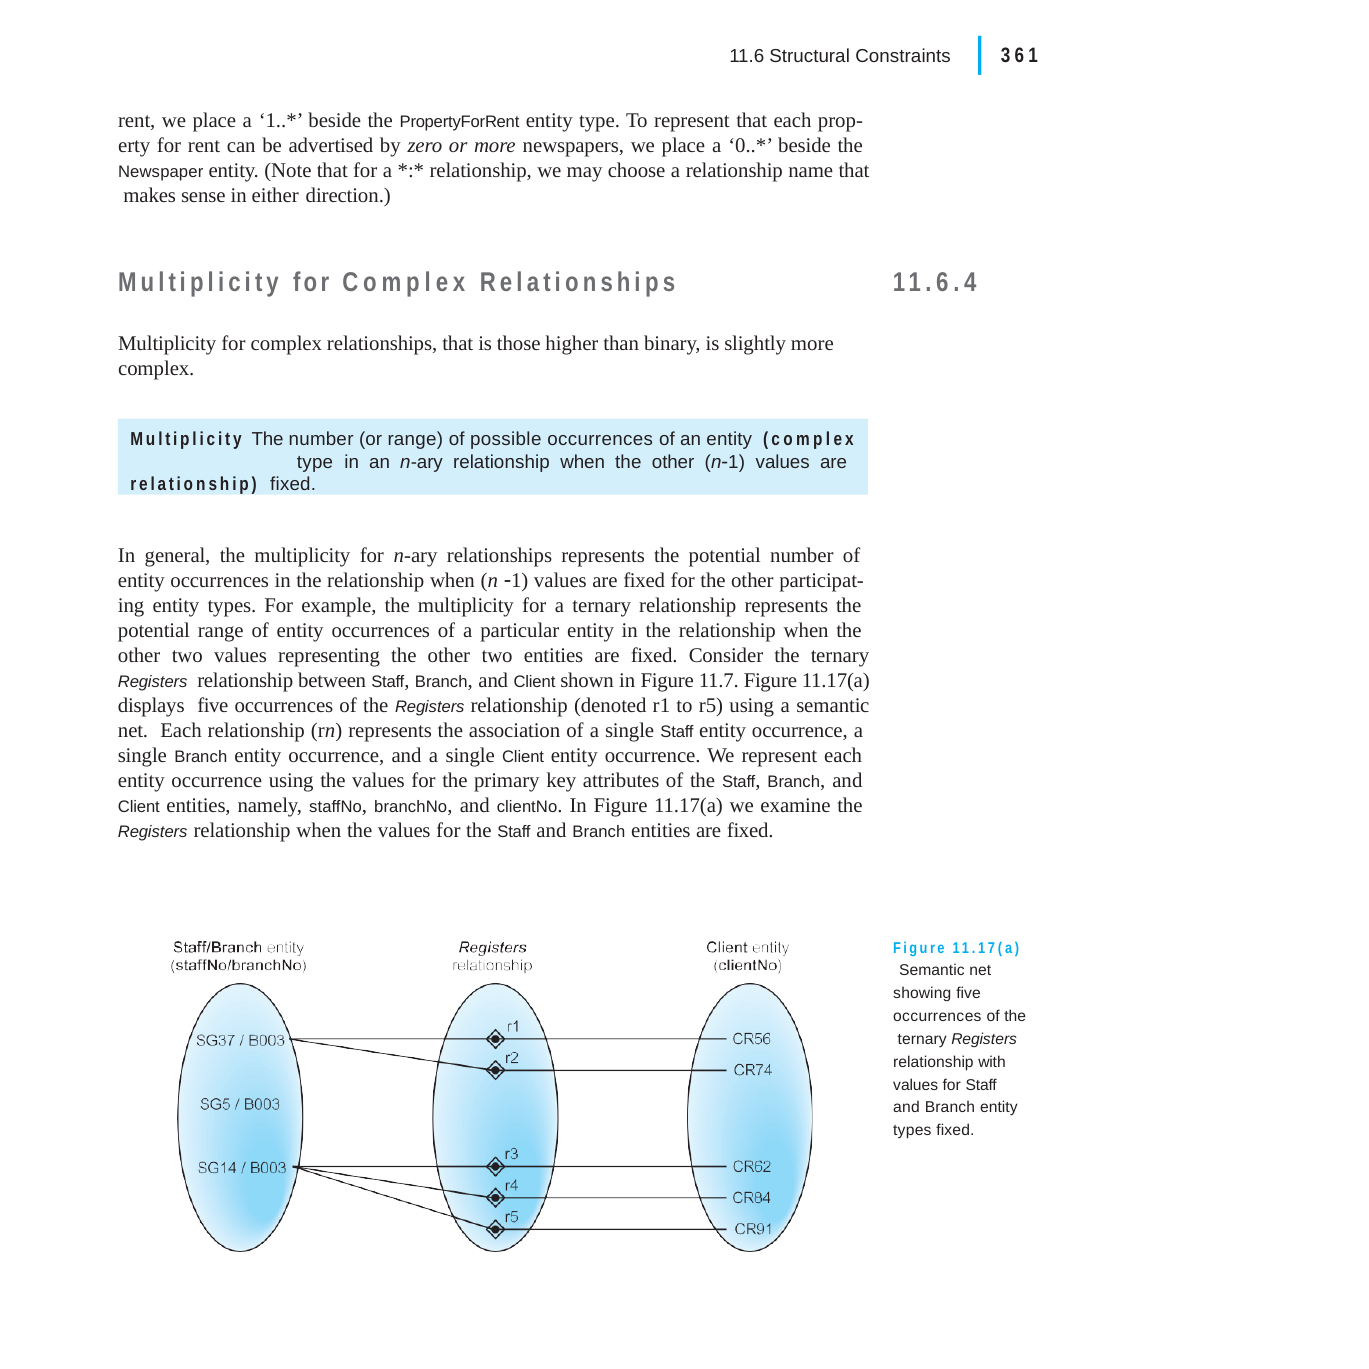

|
361
11.6 Structural Constraints
rent, we place a ‘1..*’ beside the PropertyForRent entity type. To represent that each prop-  erty for rent can be advertised by zero or more newspapers, we place a ‘0..*’ beside the  Newspaper entity. (Note that for a *:* relationship, we may choose a relationship name that  makes sense in either direction.)
Multiplicity for Complex Relationships
11.6.4
Multiplicity for complex relationships, that is those higher than binary, is slightly more  complex.
Multiplicity The number (or range) of possible occurrences of an entity  (complex	type in an n-ary relationship when the other (n−1) values are  relationship) fixed.
In general, the multiplicity for n-ary relationships represents the potential number of  entity occurrences in the relationship when (n −1) values are fixed for the other participat-  ing entity types. For example, the multiplicity for a ternary relationship represents the  potential range of entity occurrences of a particular entity in the relationship when the  other two values representing the other two entities are fixed. Consider the ternary Registers  relationship between Staff, Branch, and Client shown in Figure 11.7. Figure 11.17(a) displays  five occurrences of the Registers relationship (denoted r1 to r5) using a semantic net.  Each relationship (rn) represents the association of a single Staff entity occurrence, a  single Branch entity occurrence, and a single Client entity occurrence. We represent each  entity occurrence using the values for the primary key attributes of the Staff, Branch, and  Client entities, namely, staffNo, branchNo, and clientNo. In Figure 11.17(a) we examine the  Registers relationship when the values for the Staff and Branch entities are fixed.
Figure 11.17(a)  Semantic net  showing five  occurrences of the  ternary Registers  relationship with  values for Staff  and Branch entity  types fixed.